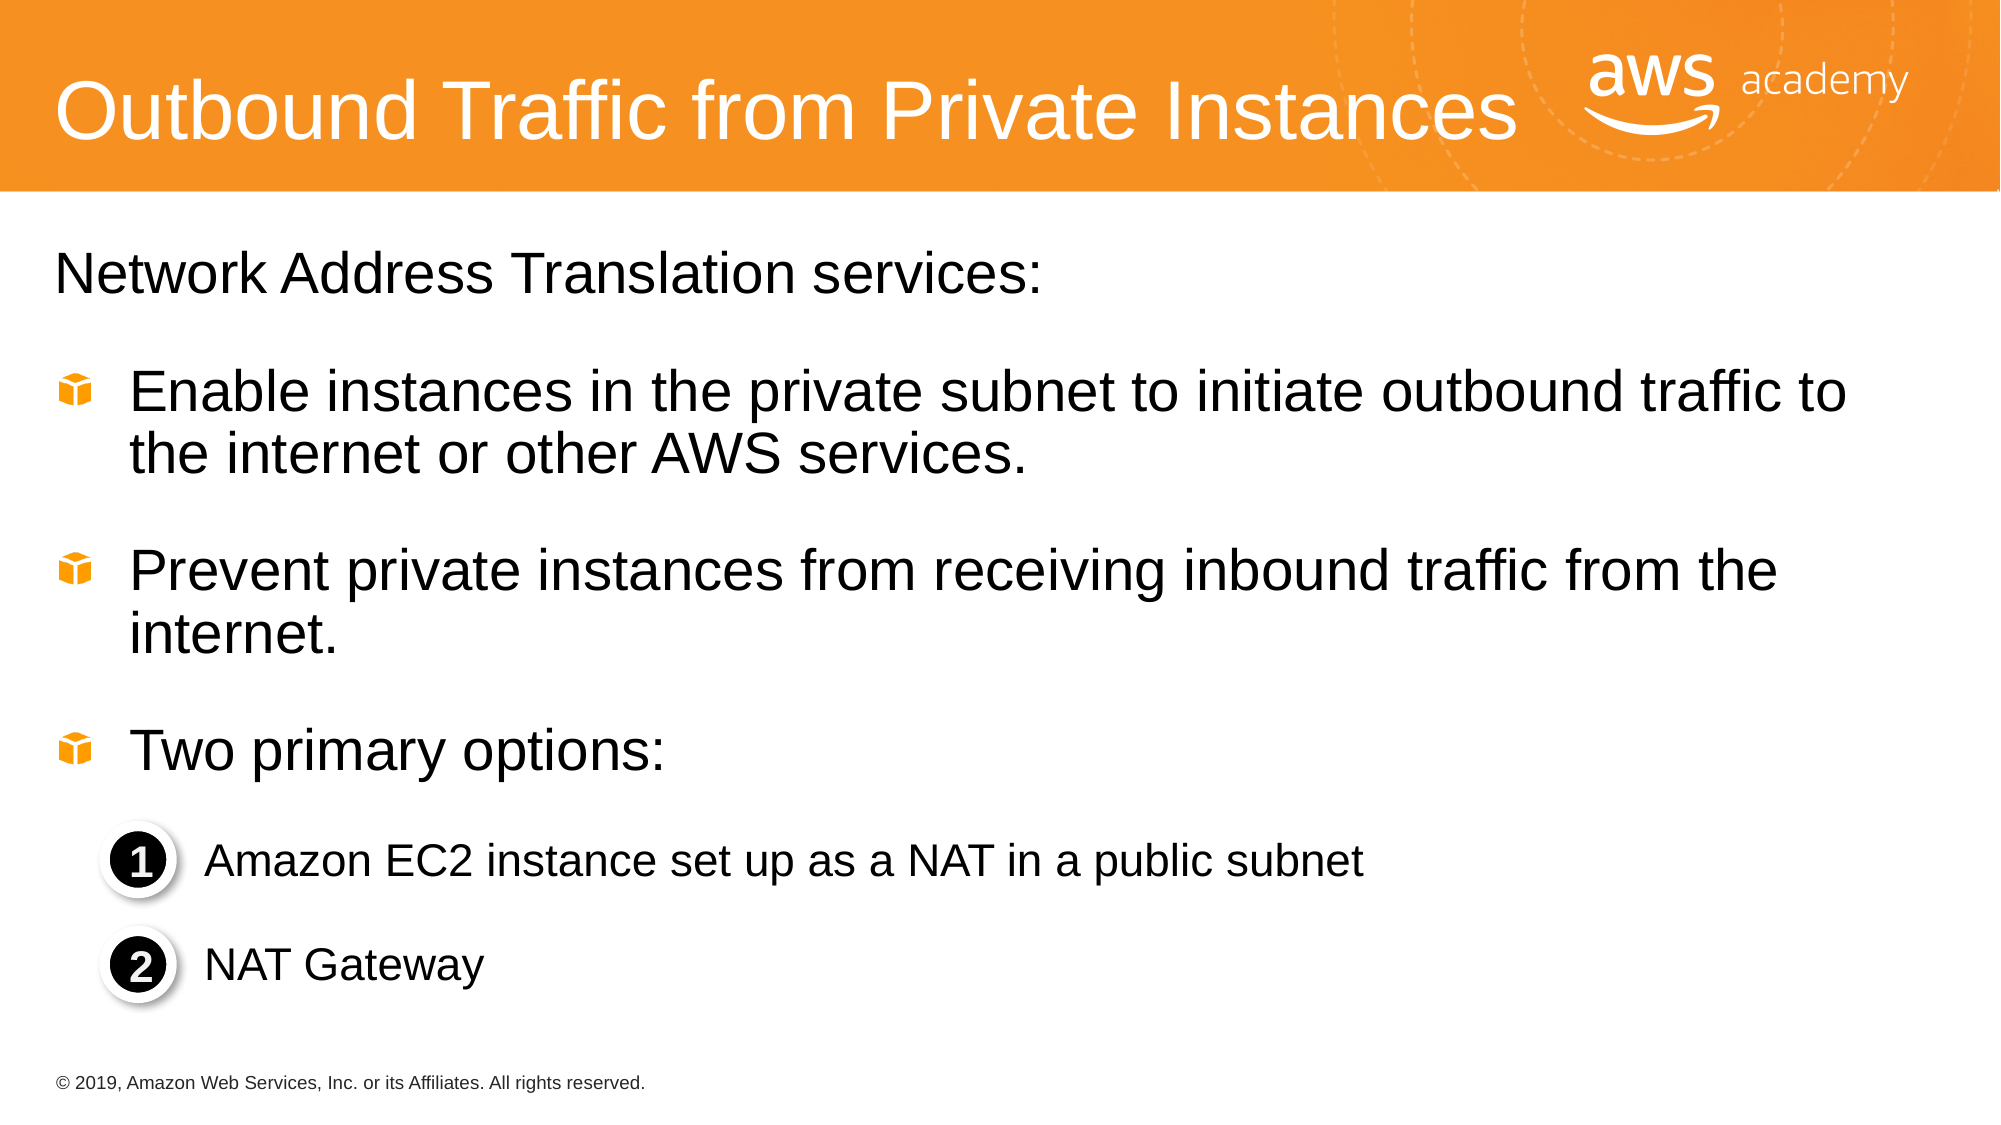

# Outbound Traffic from Private Instances
Network Address Translation services:
Enable instances in the private subnet to initiate outbound traffic to the internet or other AWS services.
Prevent private instances from receiving inbound traffic from the internet.
Two primary options:
Amazon EC2 instance set up as a NAT in a public subnet
NAT Gateway
1
2